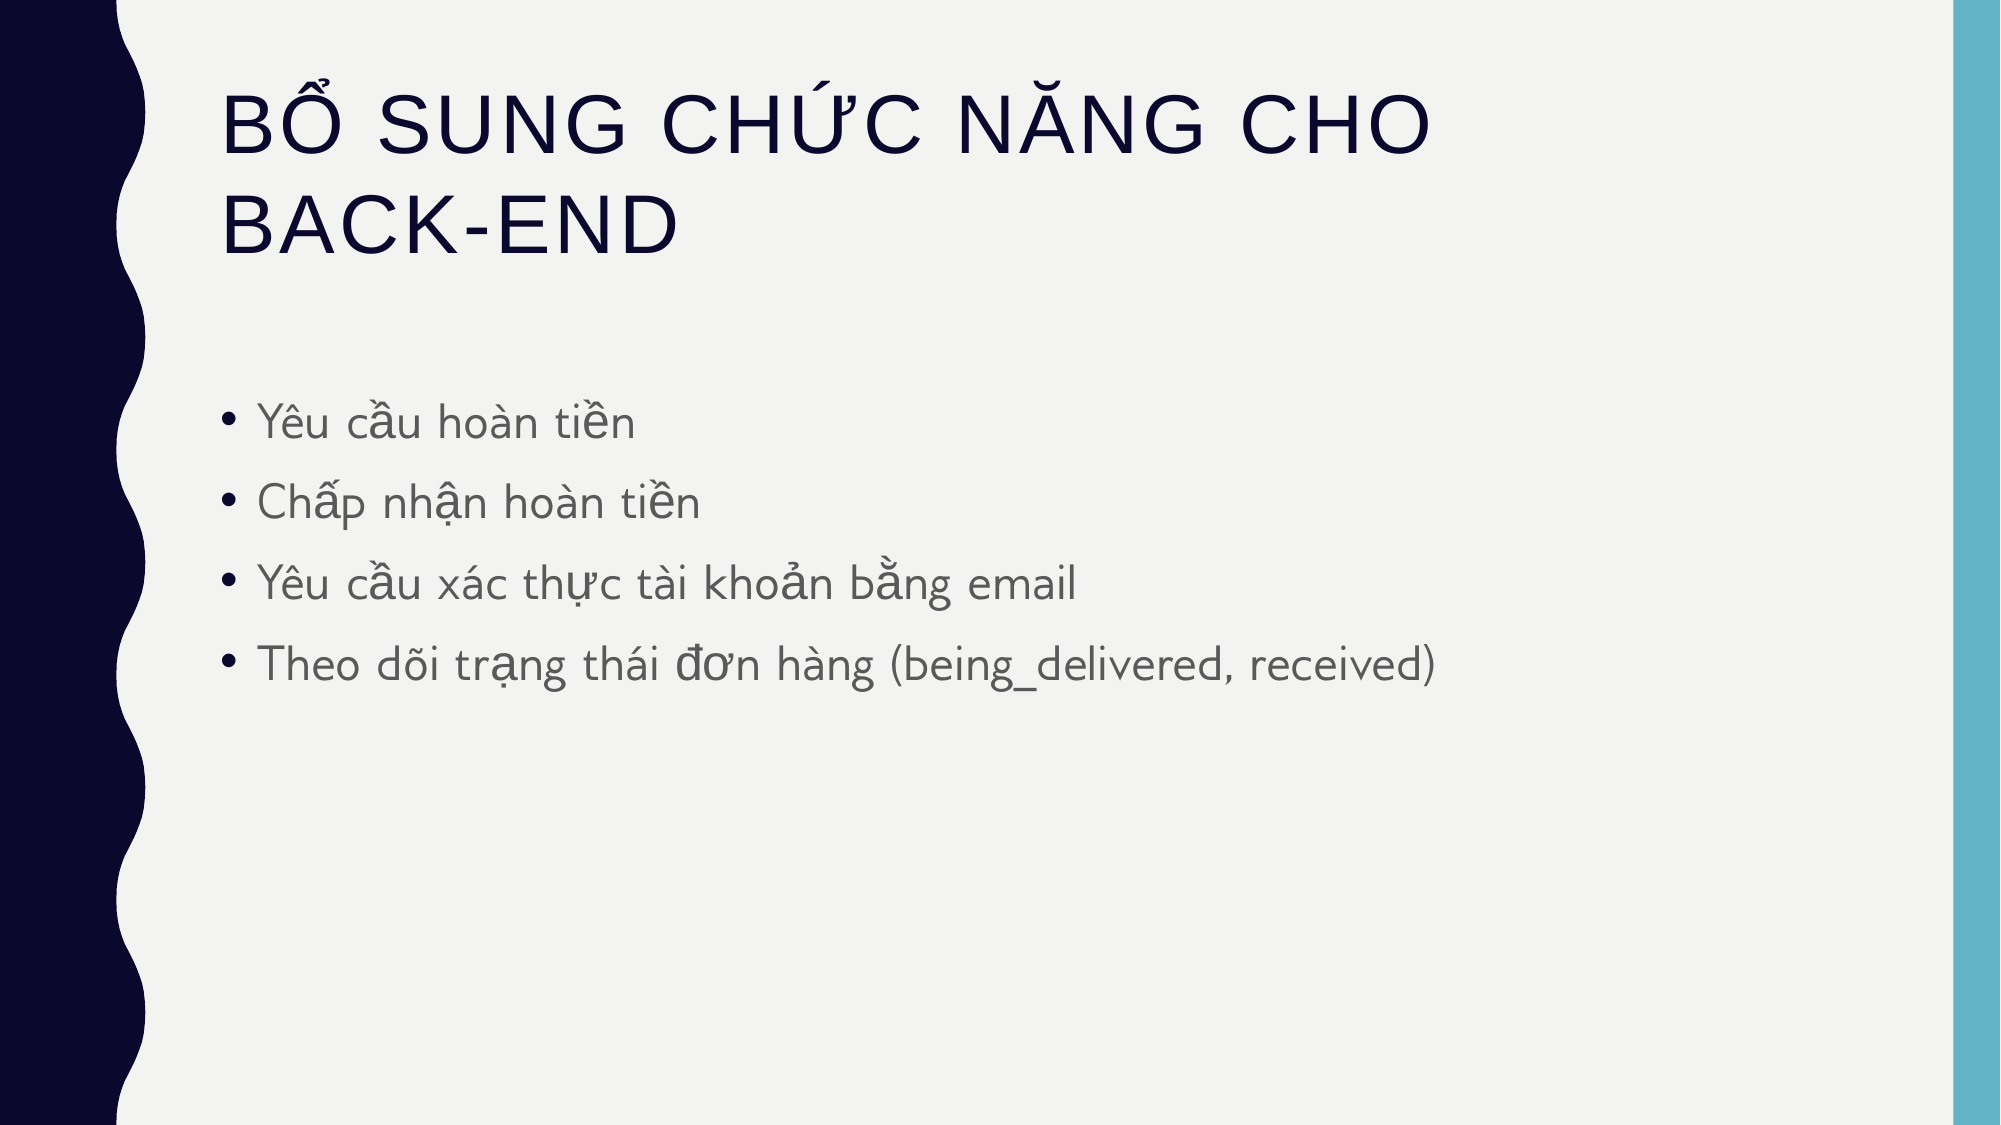

# Bổ sung chức năng cho back-end
Yêu cầu hoàn tiền
Chấp nhận hoàn tiền
Yêu cầu xác thực tài khoản bằng email
Theo dõi trạng thái đơn hàng (being_delivered, received)